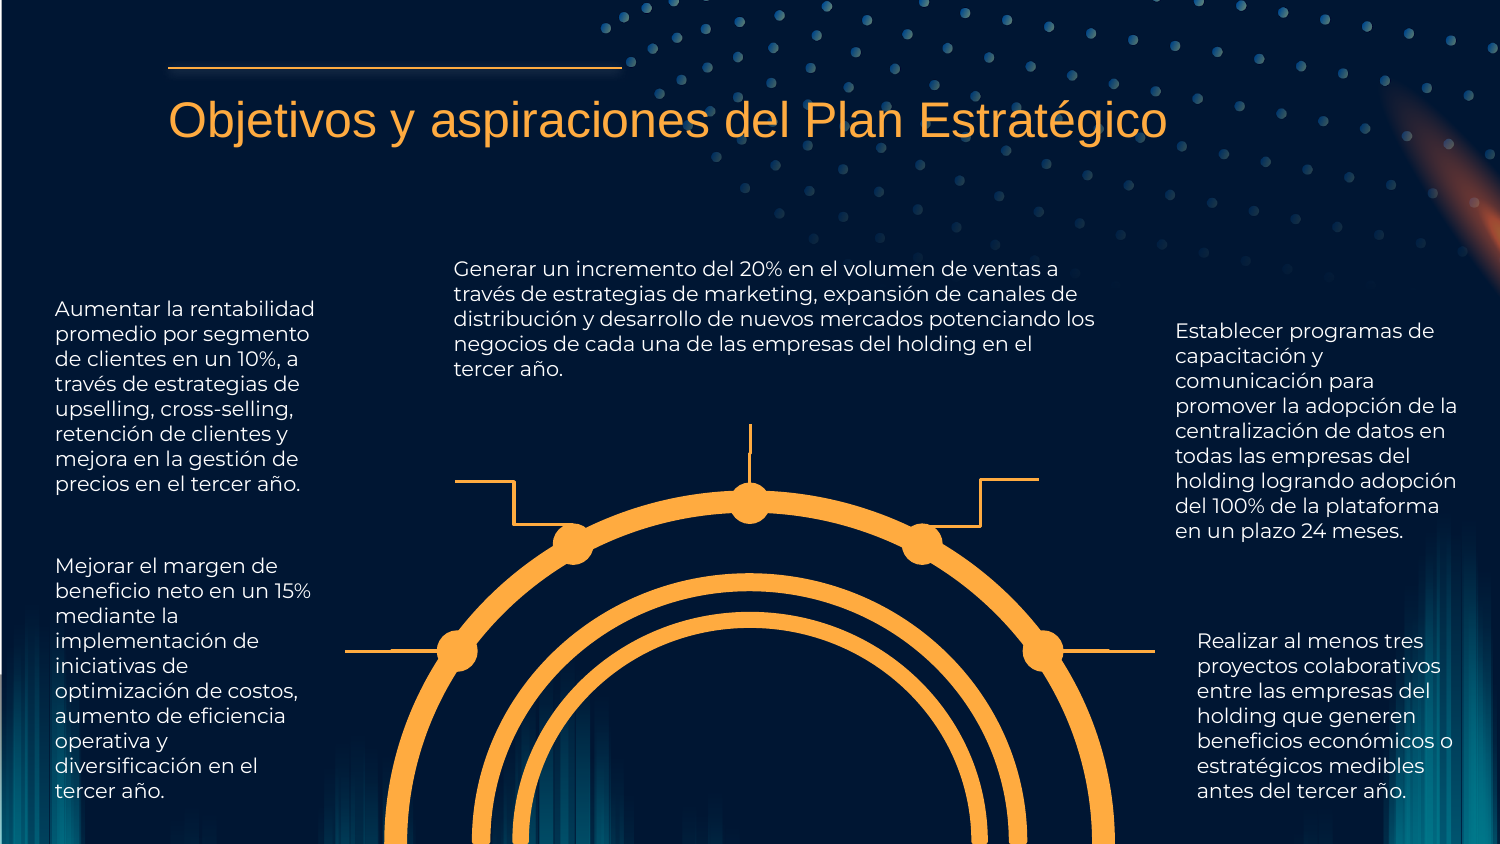

Objetivos y aspiraciones del Plan Estratégico
Generar un incremento del 20% en el volumen de ventas a través de estrategias de marketing, expansión de canales de distribución y desarrollo de nuevos mercados potenciando los negocios de cada una de las empresas del holding en el tercer año.
Aumentar la rentabilidad promedio por segmento de clientes en un 10%, a través de estrategias de upselling, cross-selling, retención de clientes y mejora en la gestión de precios en el tercer año.
Establecer programas de capacitación y comunicación para promover la adopción de la centralización de datos en todas las empresas del holding logrando adopción del 100% de la plataforma en un plazo 24 meses.

Mejorar el margen de beneficio neto en un 15% mediante la implementación de iniciativas de optimización de costos, aumento de eficiencia operativa y diversificación en el tercer año.
Realizar al menos tres proyectos colaborativos entre las empresas del holding que generen beneficios económicos o estratégicos medibles antes del tercer año.